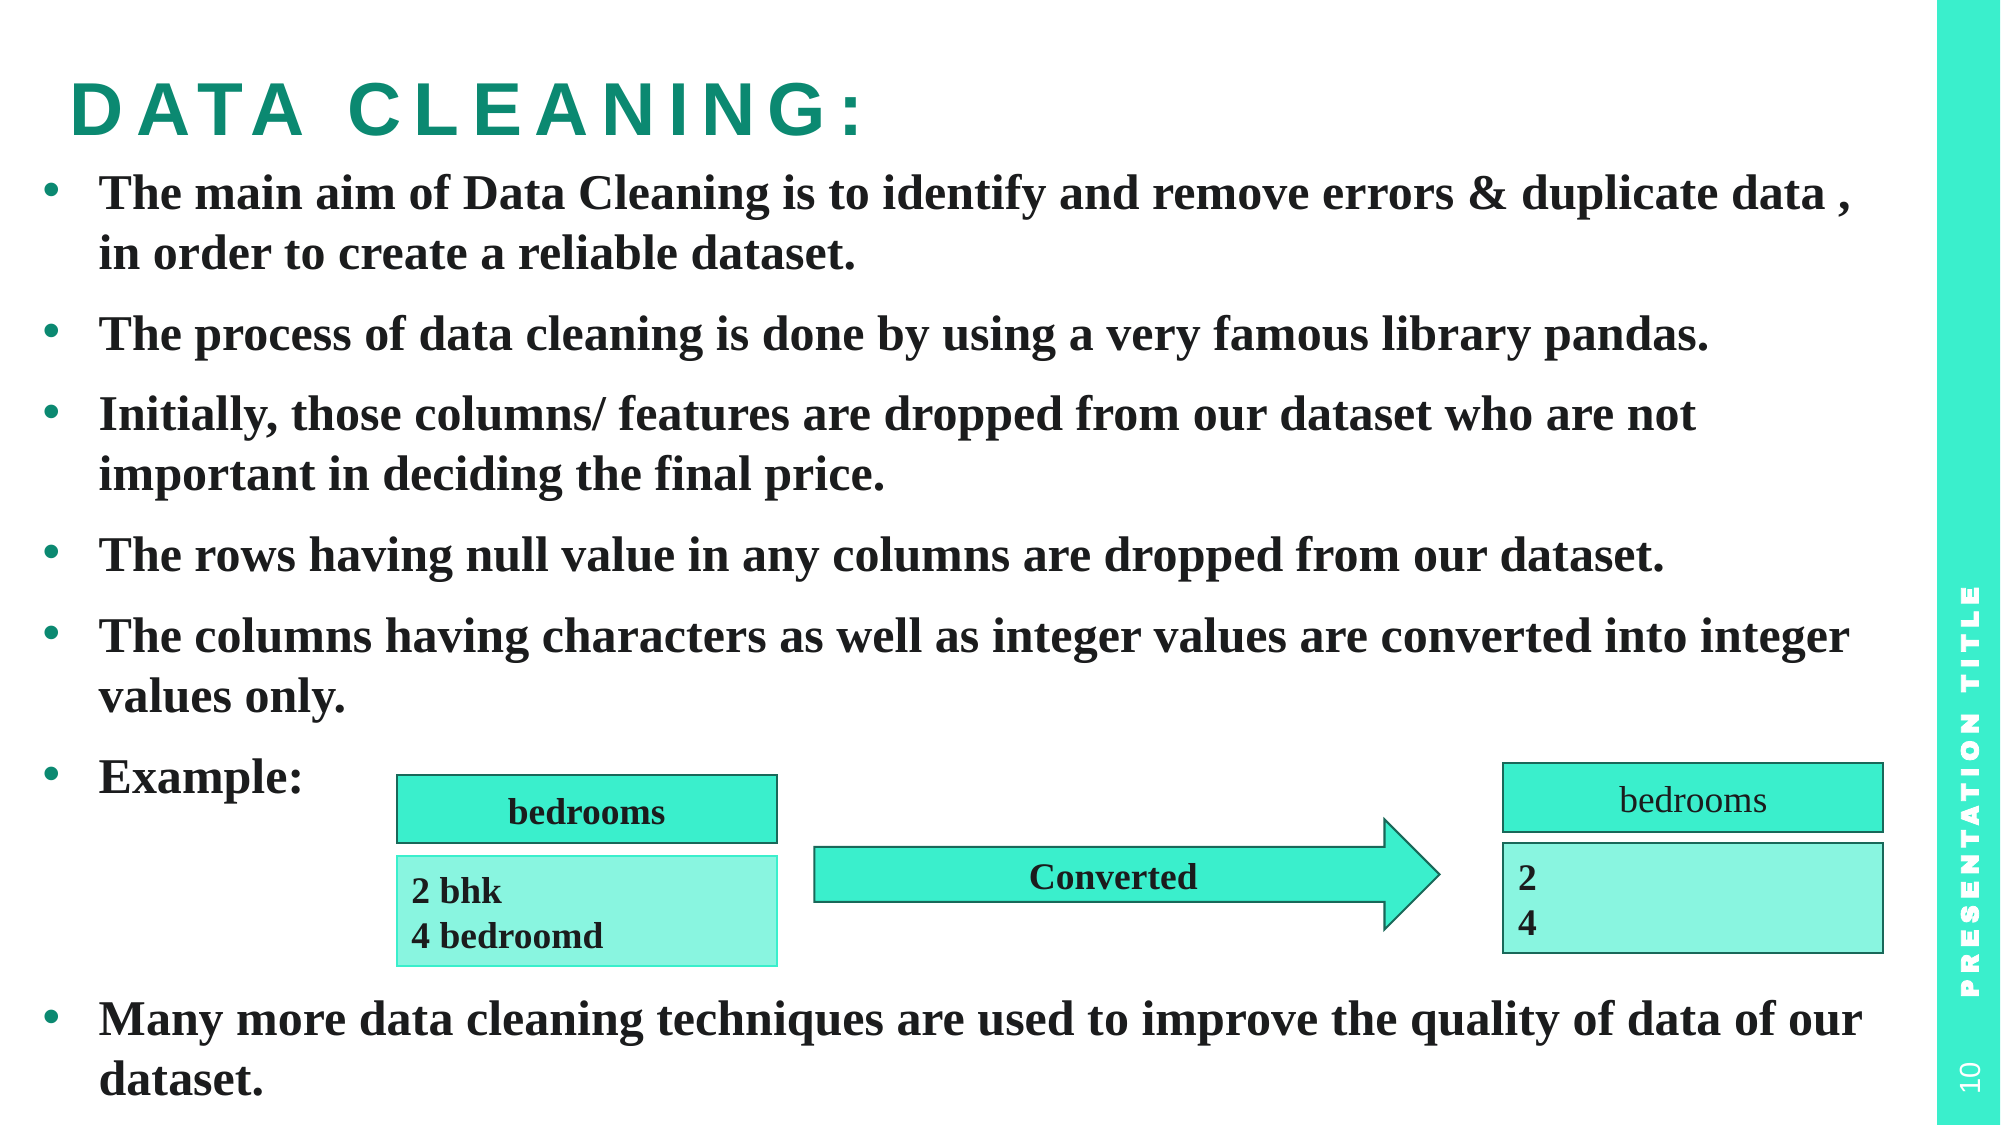

# DATA CLEANING:
The main aim of Data Cleaning is to identify and remove errors & duplicate data , in order to create a reliable dataset.
The process of data cleaning is done by using a very famous library pandas.
Initially, those columns/ features are dropped from our dataset who are not important in deciding the final price.
The rows having null value in any columns are dropped from our dataset.
The columns having characters as well as integer values are converted into integer values only.
Example:

Many more data cleaning techniques are used to improve the quality of data of our dataset.

Presentation Title
bedrooms
bedrooms
Converted
2
4
2 bhk
4 bedroomd
10